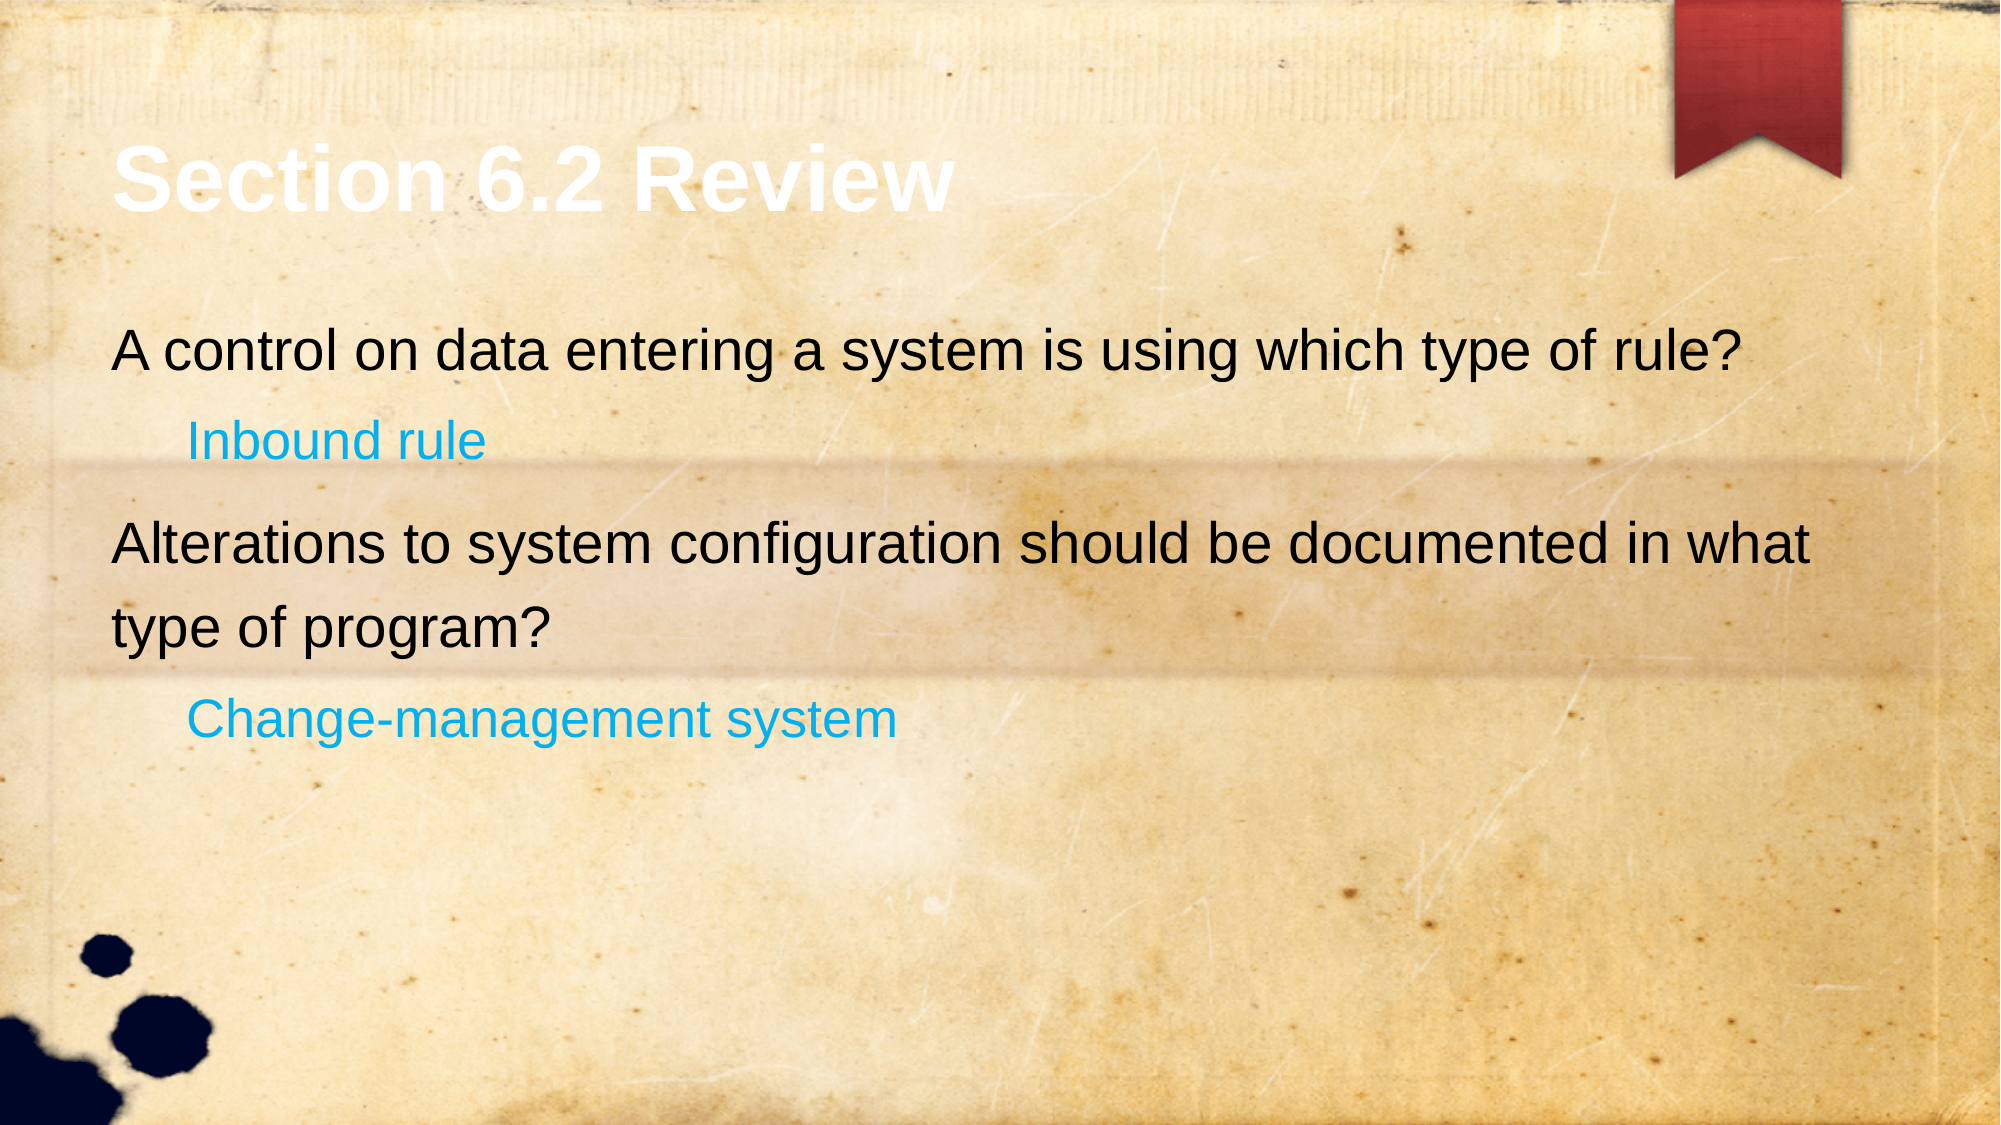

Section 6.2 Review
A control on data entering a system is using which type of rule?
Inbound rule
Alterations to system configuration should be documented in what type of program?
Change-management system